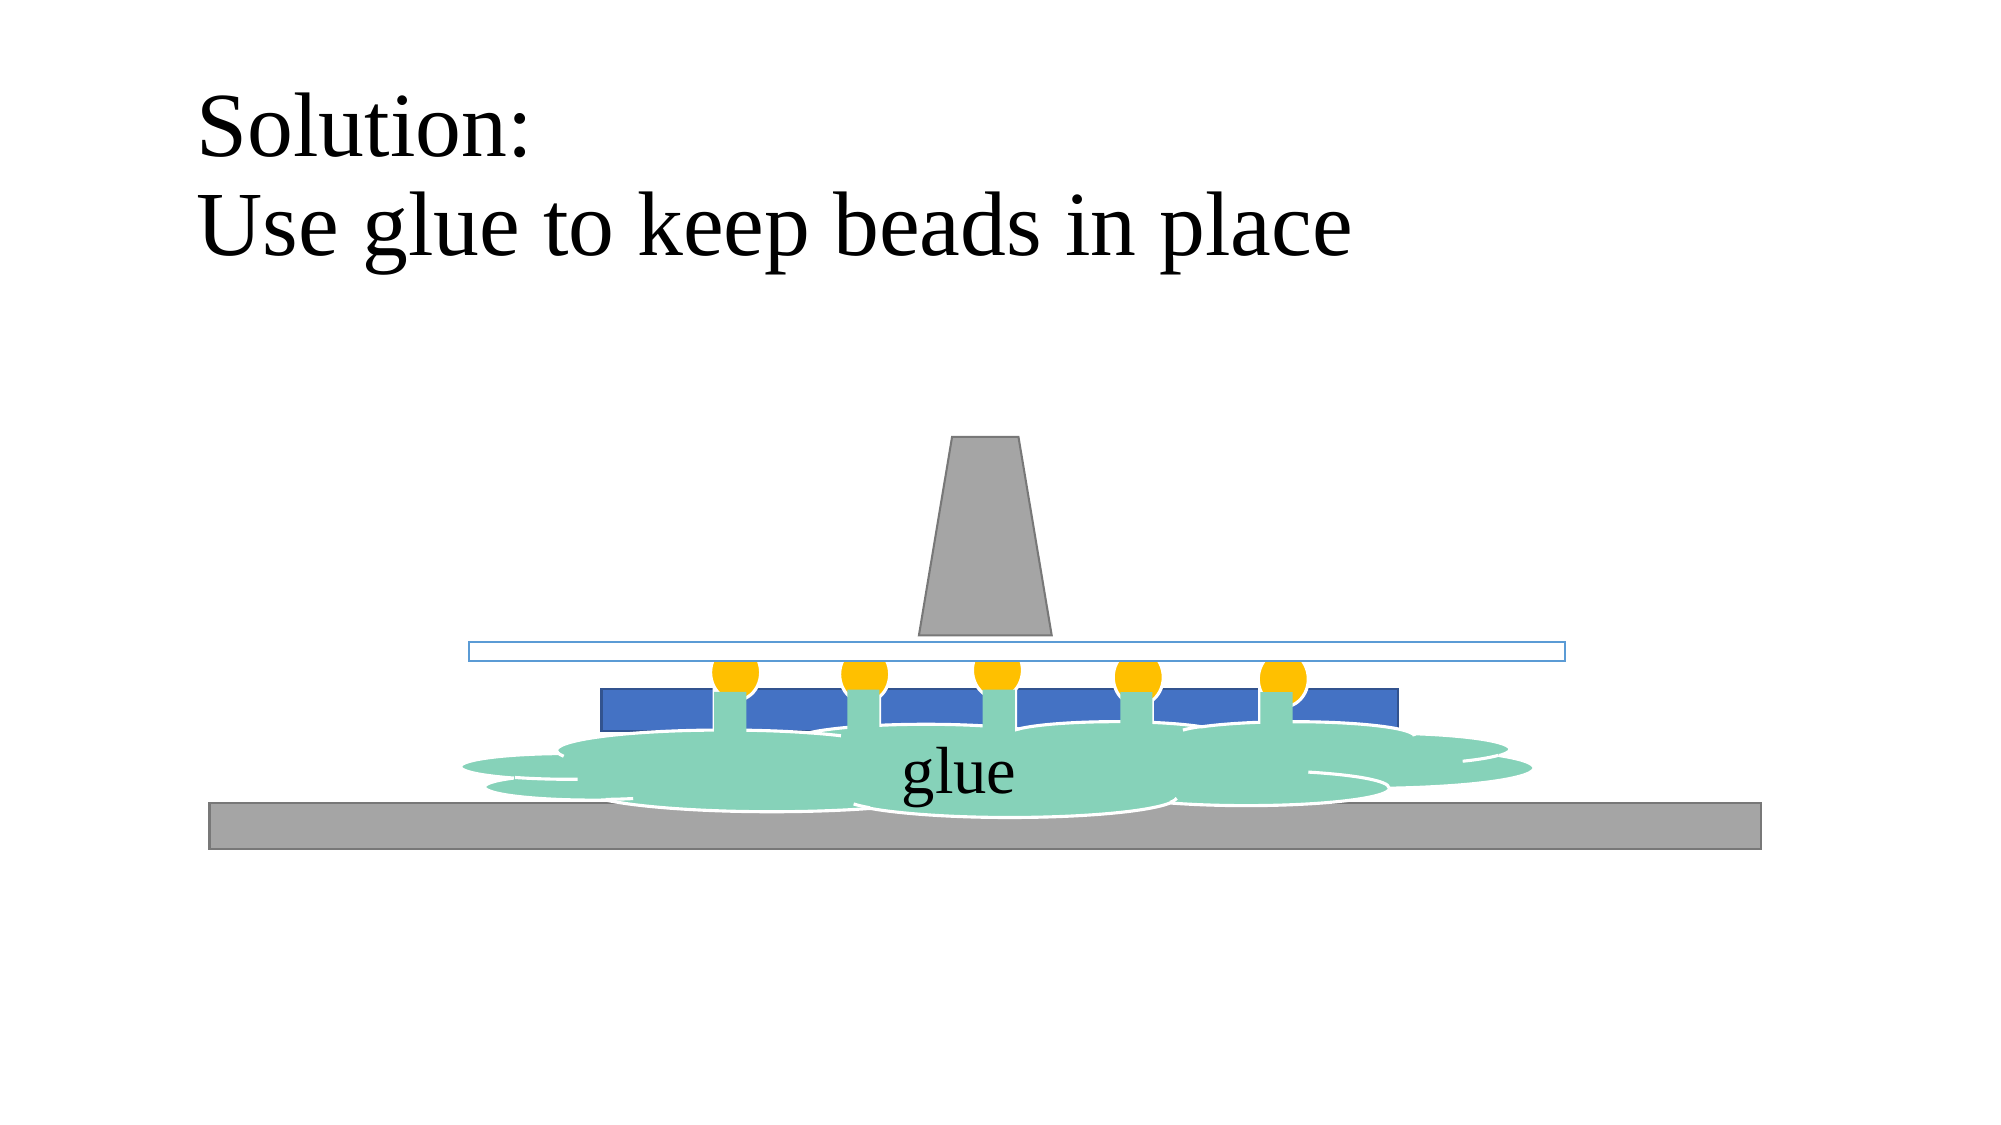

Solution:
Use glue to keep beads in place

glue